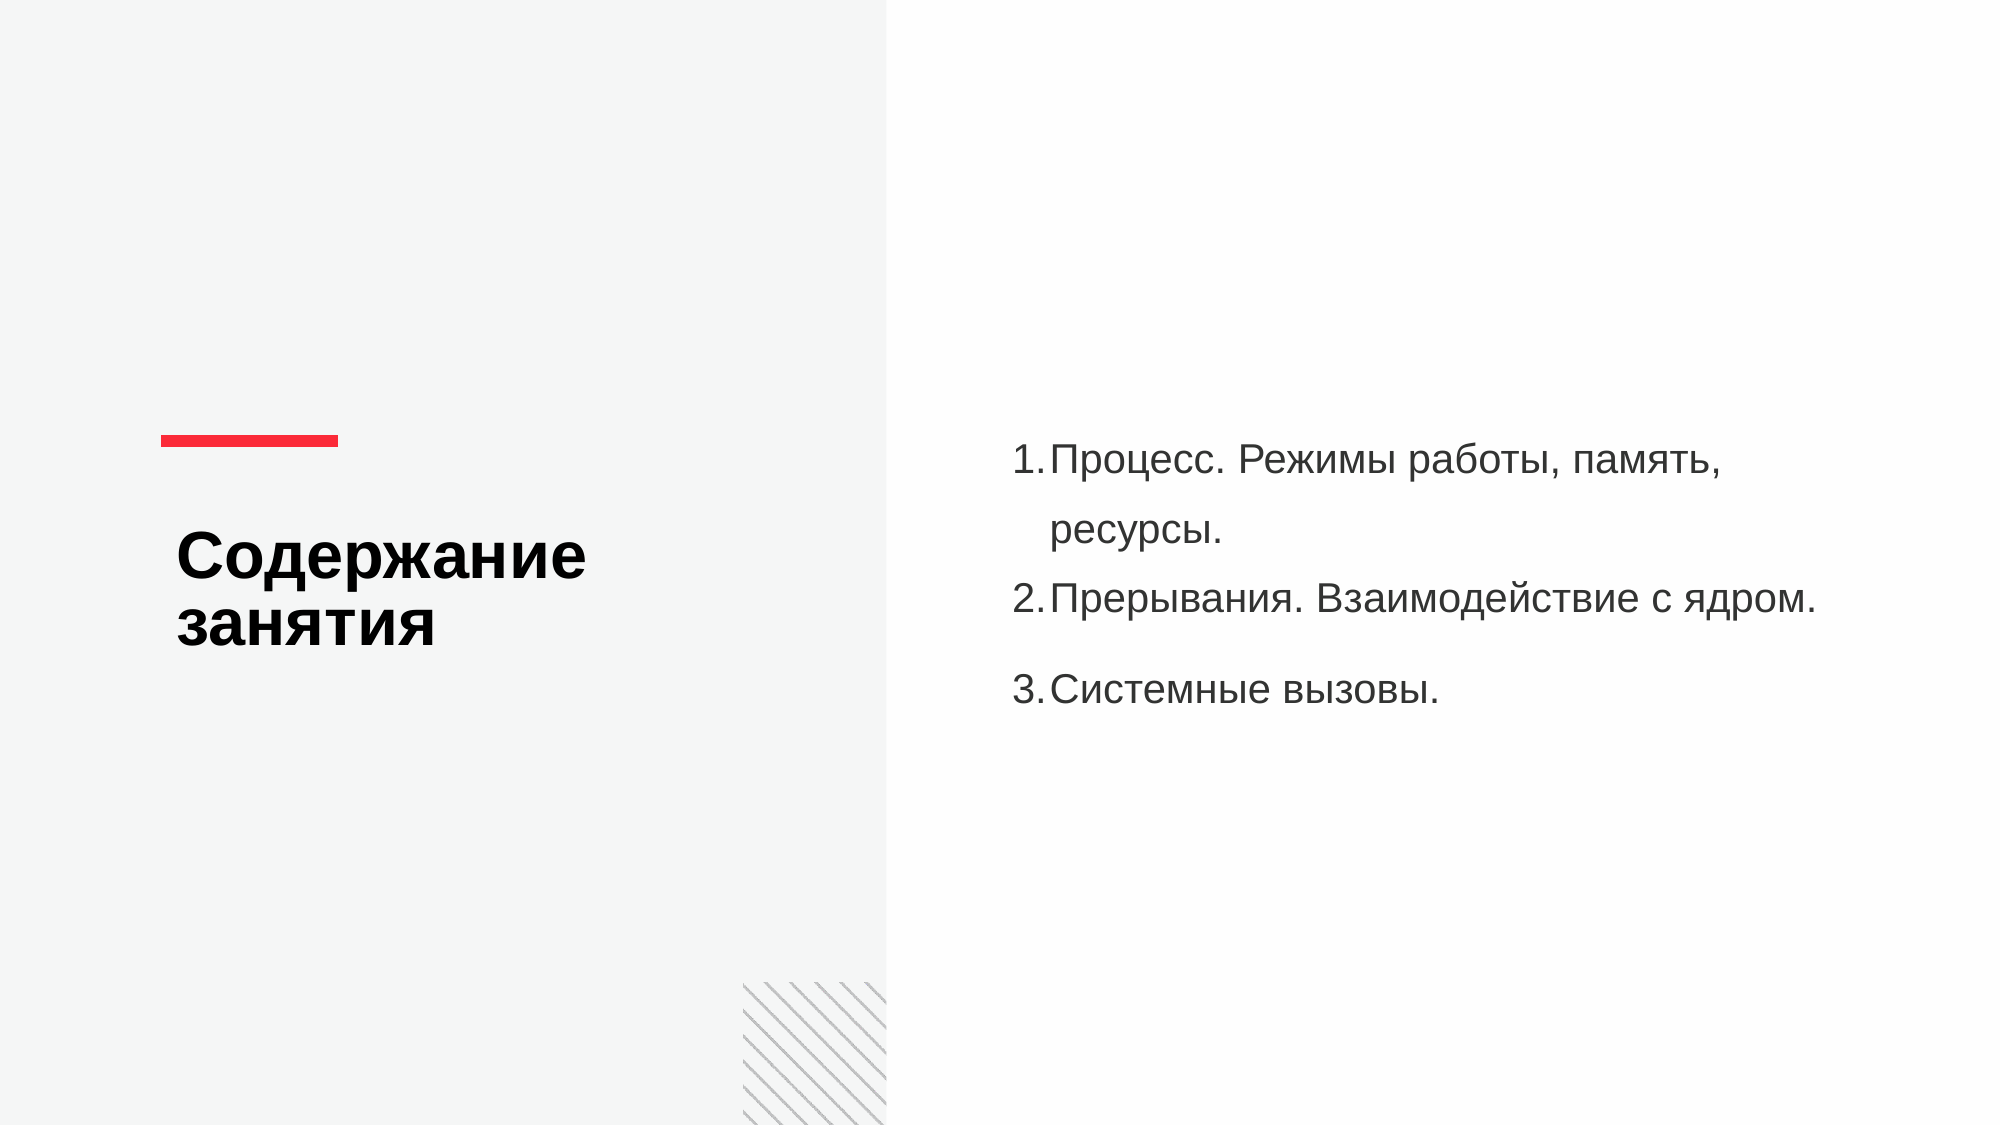

Процесс. Режимы работы, память, ресурсы.
Прерывания. Взаимодействие с ядром.
Системные вызовы.
Содержание занятия